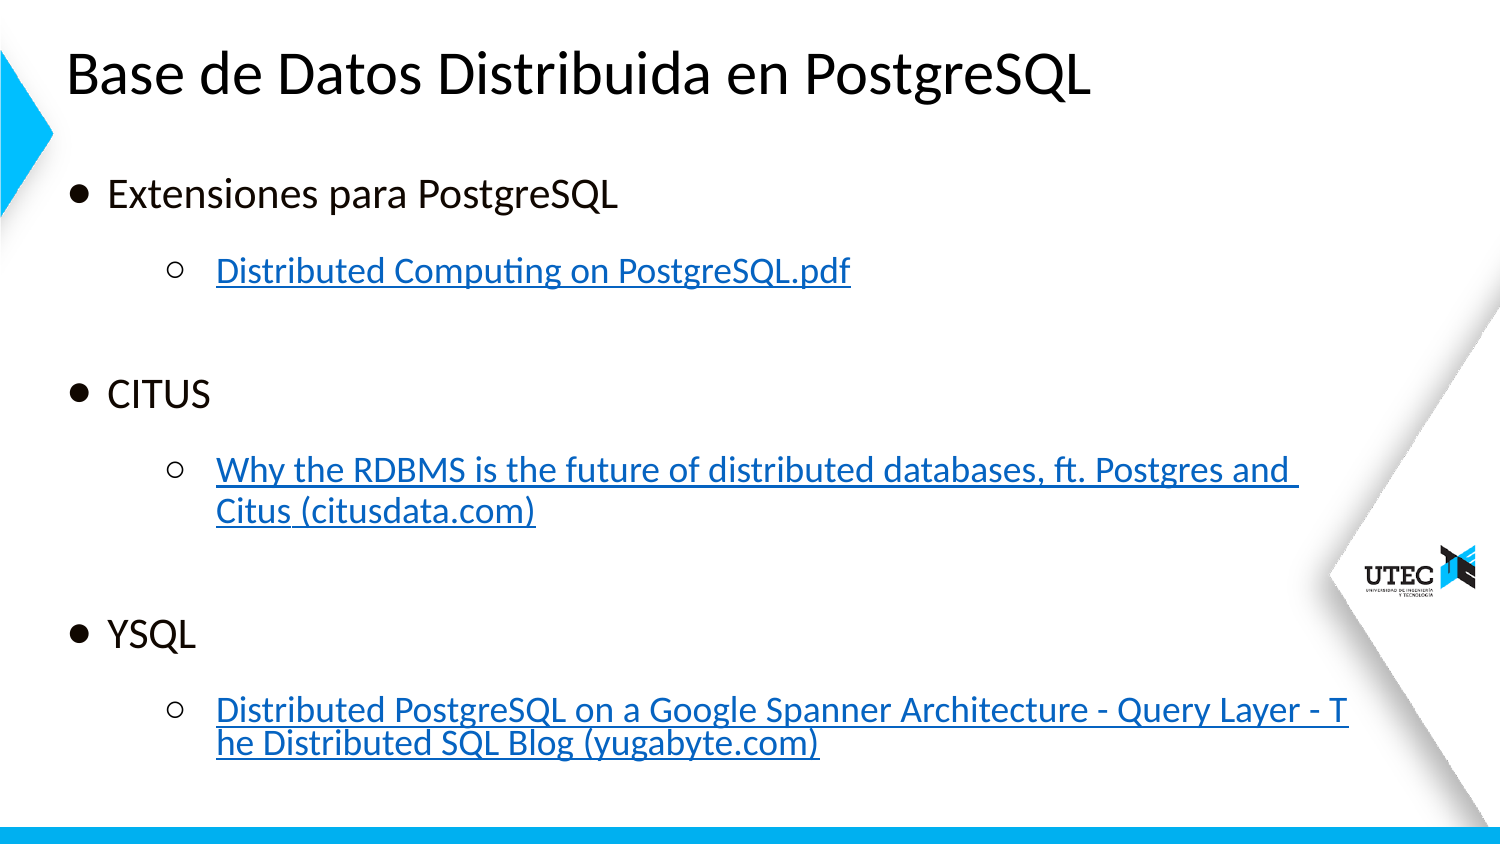

# Base de Datos Distribuida en PostgreSQL
Extensiones para PostgreSQL
Distributed Computing on PostgreSQL.pdf

CITUS
Why the RDBMS is the future of distributed databases, ft. Postgres and Citus (citusdata.com)

YSQL
Distributed PostgreSQL on a Google Spanner Architecture - Query Layer - The Distributed SQL Blog (yugabyte.com)